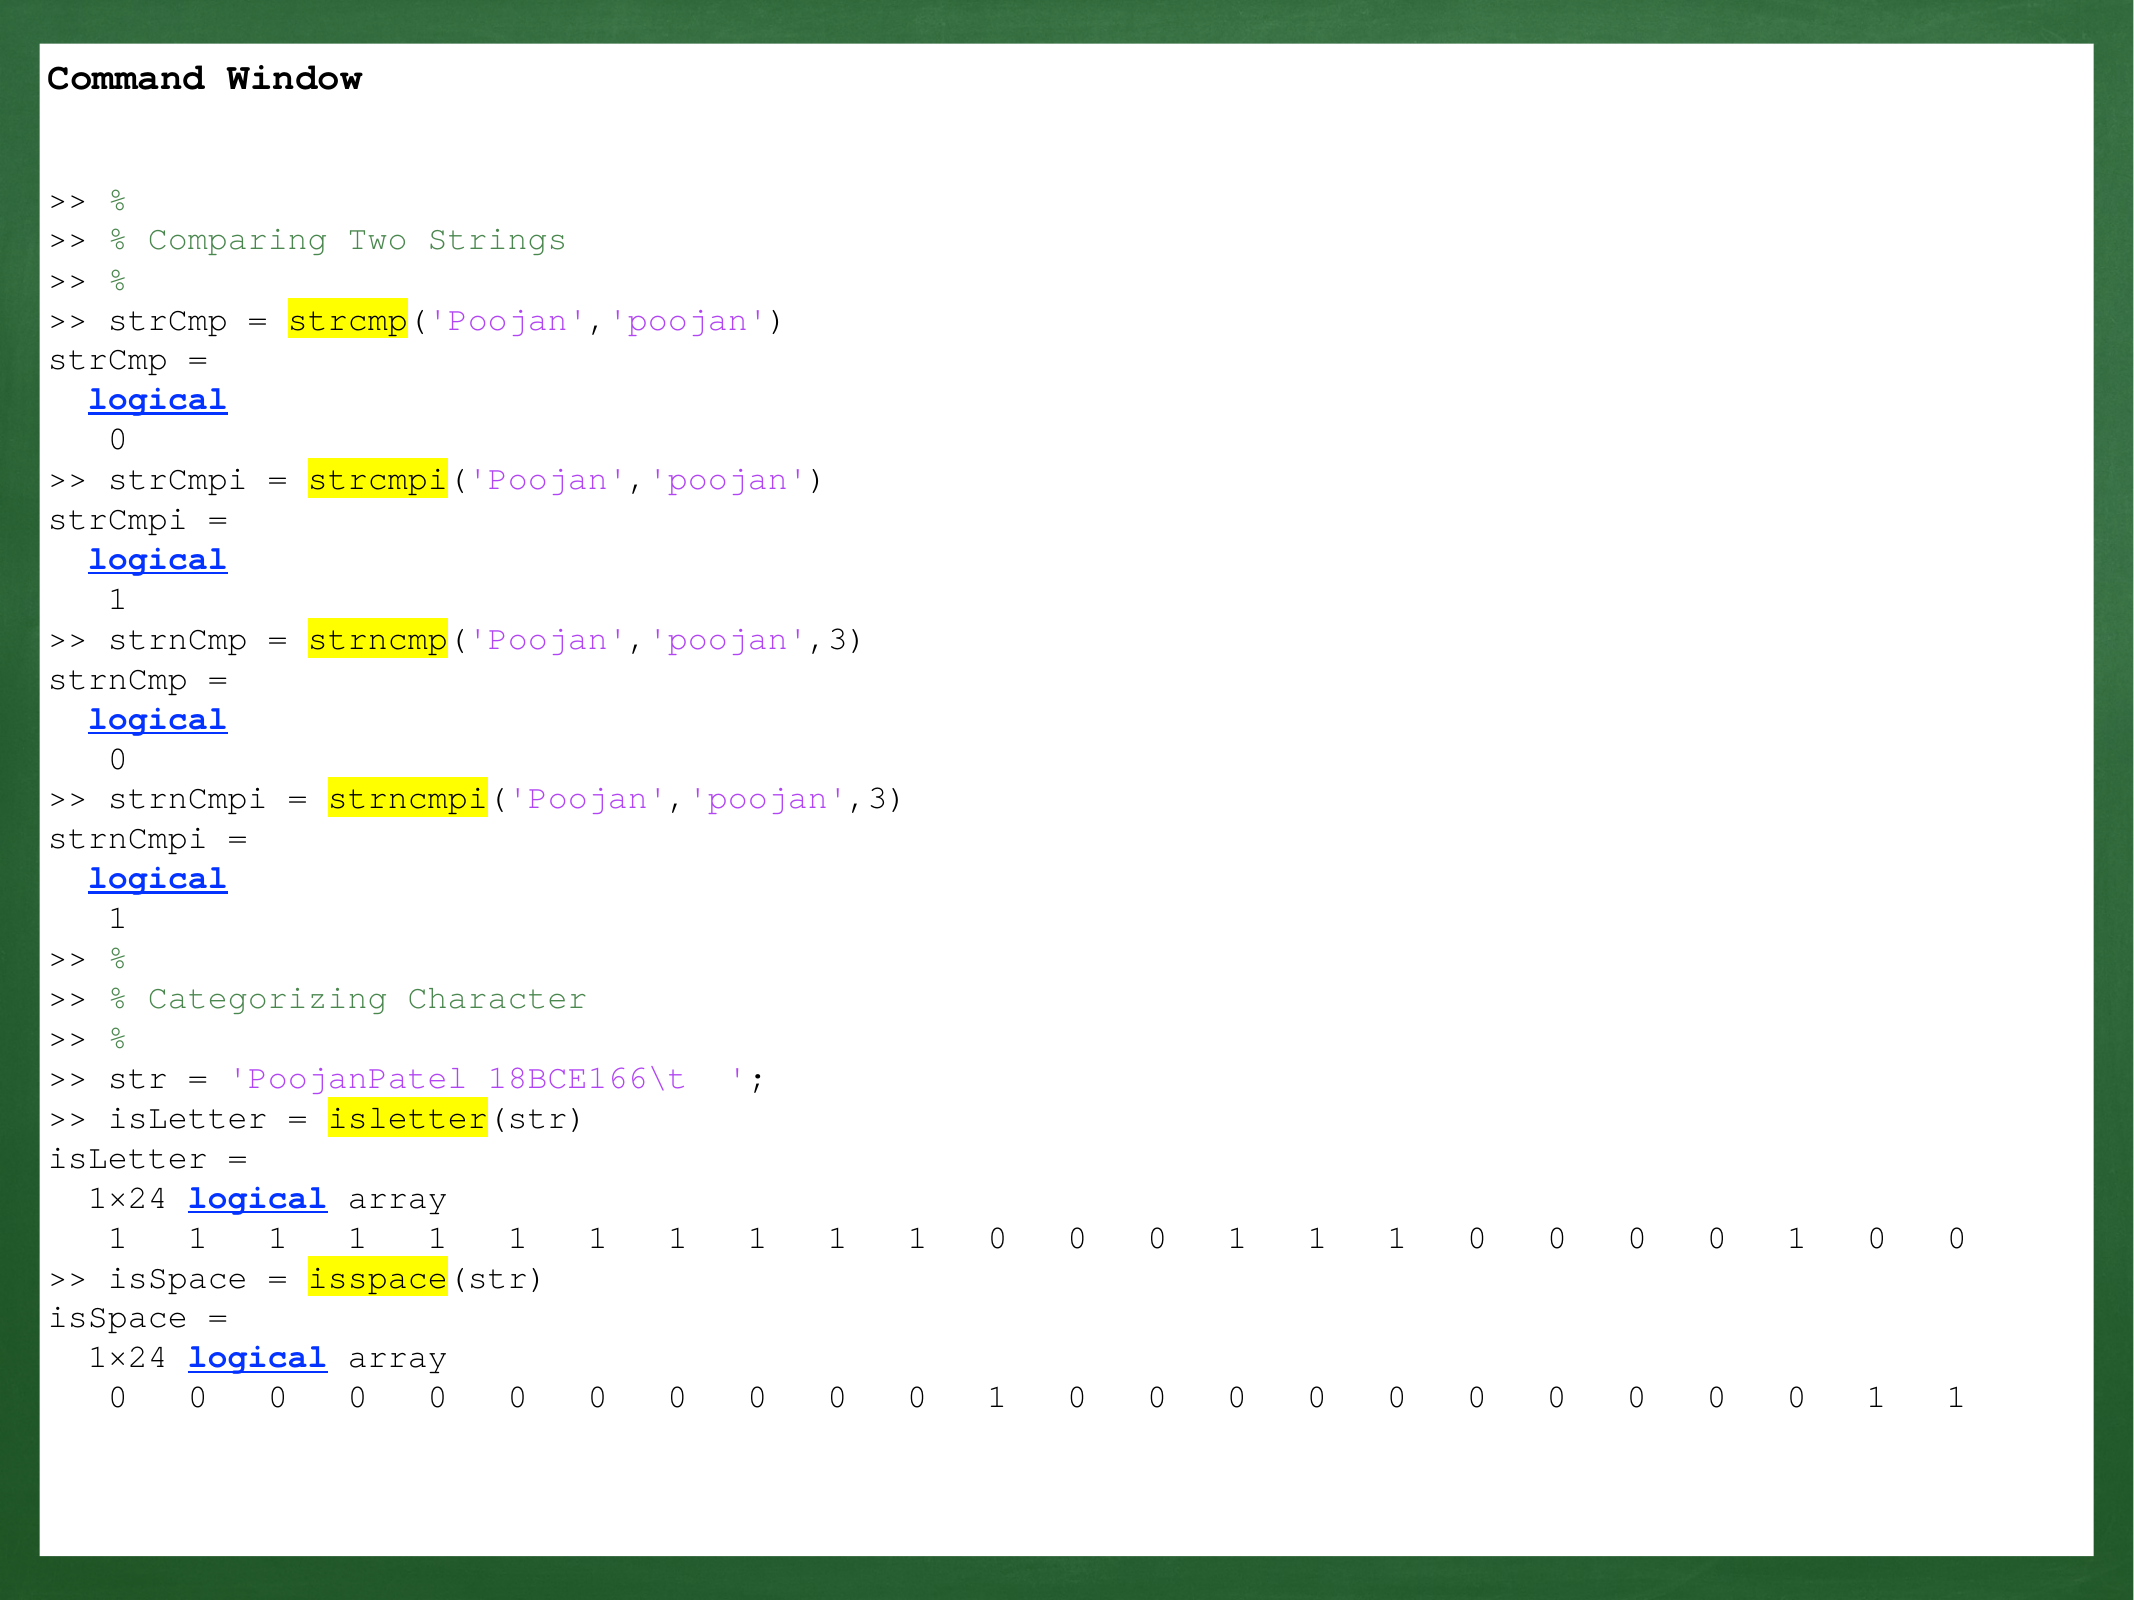

Command Window

>> %
>> % Comparing Two Strings
>> %
>> strCmp = strcmp('Poojan','poojan')
strCmp =
  logical
   0
>> strCmpi = strcmpi('Poojan','poojan')
strCmpi =
  logical
   1
>> strnCmp = strncmp('Poojan','poojan',3)
strnCmp =
  logical
   0
>> strnCmpi = strncmpi('Poojan','poojan',3)
strnCmpi =
  logical
   1
>> %
>> % Categorizing Character
>> %
>> str = 'PoojanPatel 18BCE166\t  ';
>> isLetter = isletter(str)
isLetter =
  1×24 logical array
   1   1   1   1   1   1   1   1   1   1   1   0   0   0   1   1   1   0   0   0   0   1   0   0
>> isSpace = isspace(str)
isSpace =
  1×24 logical array
   0   0   0   0   0   0   0   0   0   0   0   1   0   0   0   0   0   0   0   0   0   0   1   1